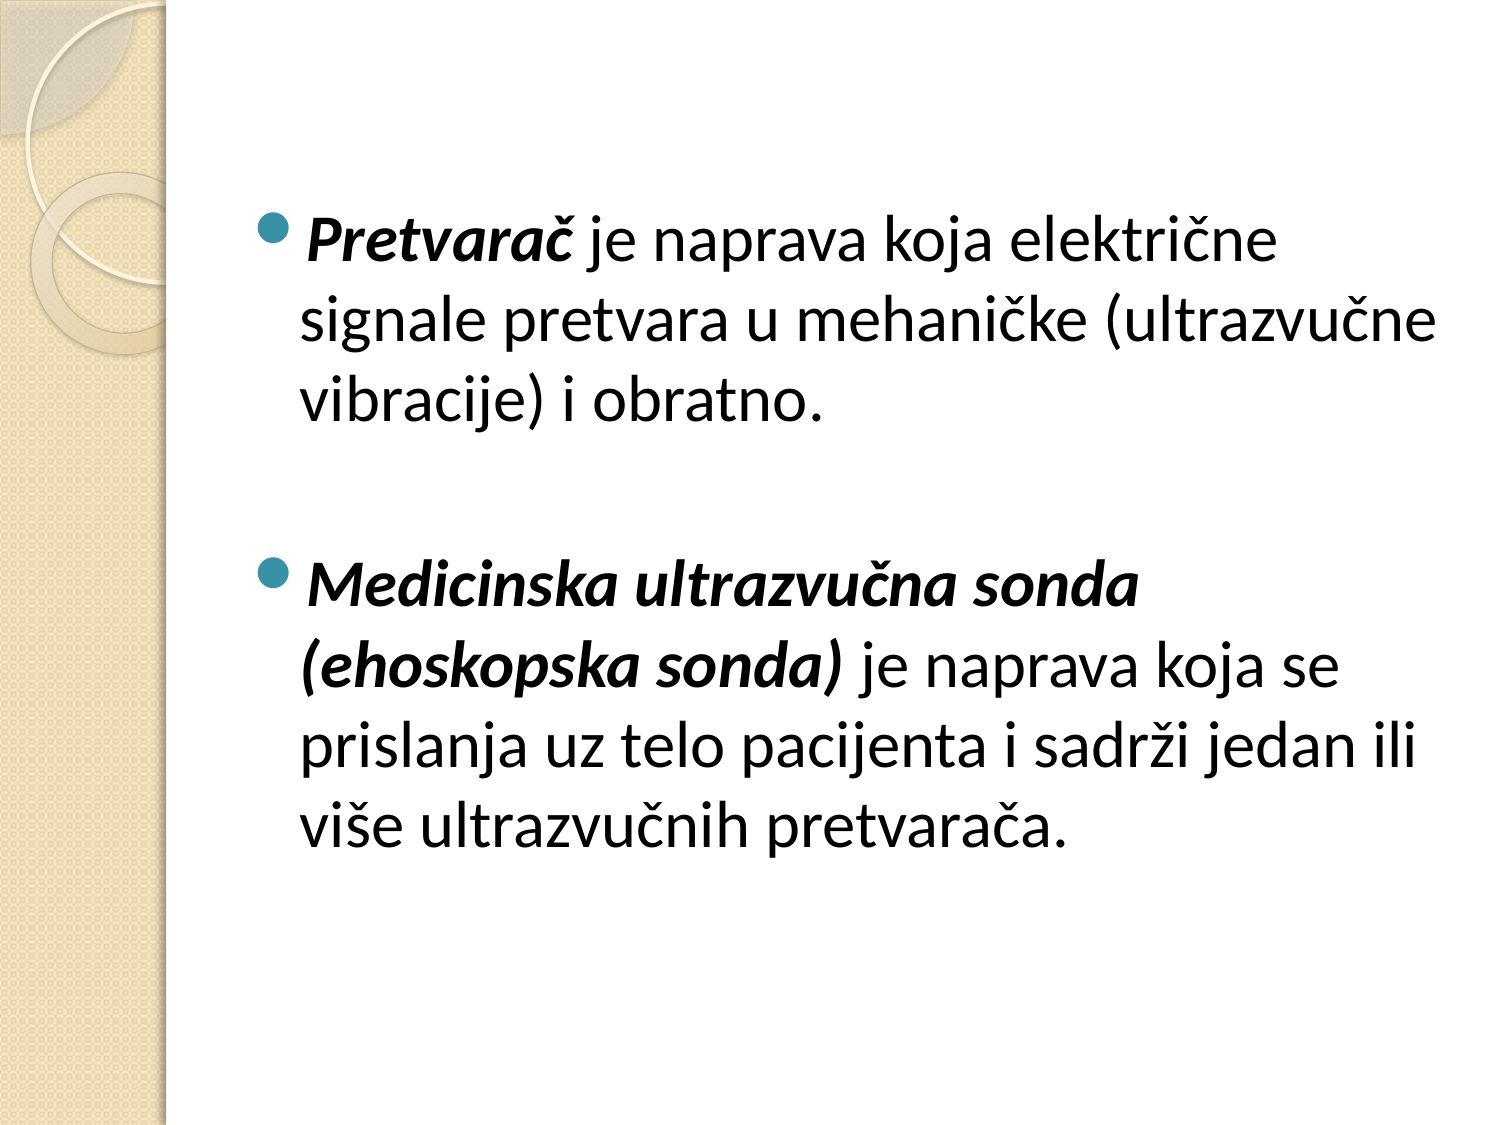

Pretvarač je naprava koja električne signale pretvara u mehaničke (ultrazvučne vibracije) i obratno.

Medicinska ultrazvučna sonda (ehoskopska sonda) je naprava koja se prislanja uz telo pacijenta i sadrži jedan ili više ultrazvučnih pretvarača.